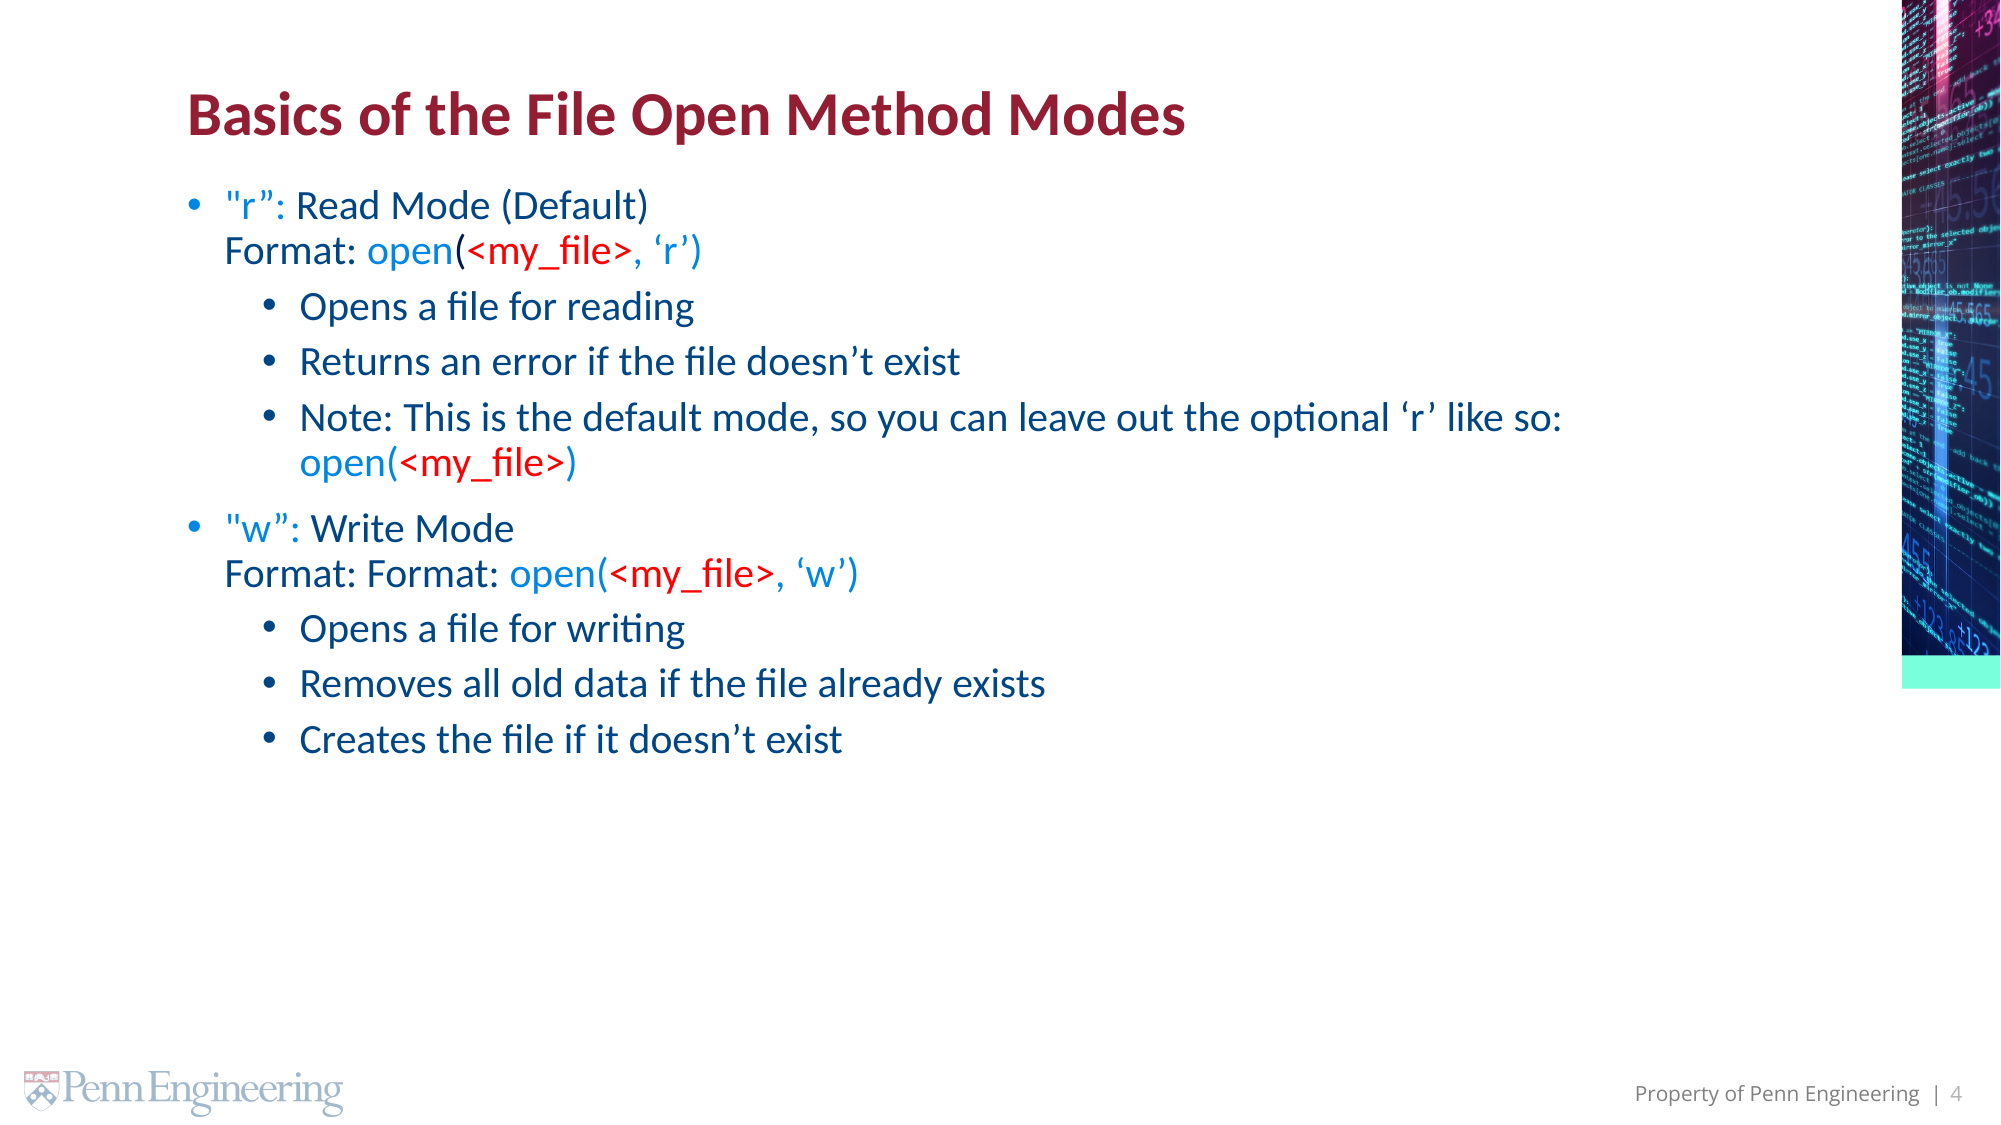

# Basics of the File Open Method Modes
"r”: Read Mode (Default)
Format: open(<my_file>, ‘r’)
Opens a file for reading
Returns an error if the file doesn’t exist
Note: This is the default mode, so you can leave out the optional ‘r’ like so:
open(<my_file>)
"w”: Write Mode
Format: Format: open(<my_file>, ‘w’)
Opens a file for writing
Removes all old data if the file already exists
Creates the file if it doesn’t exist
4